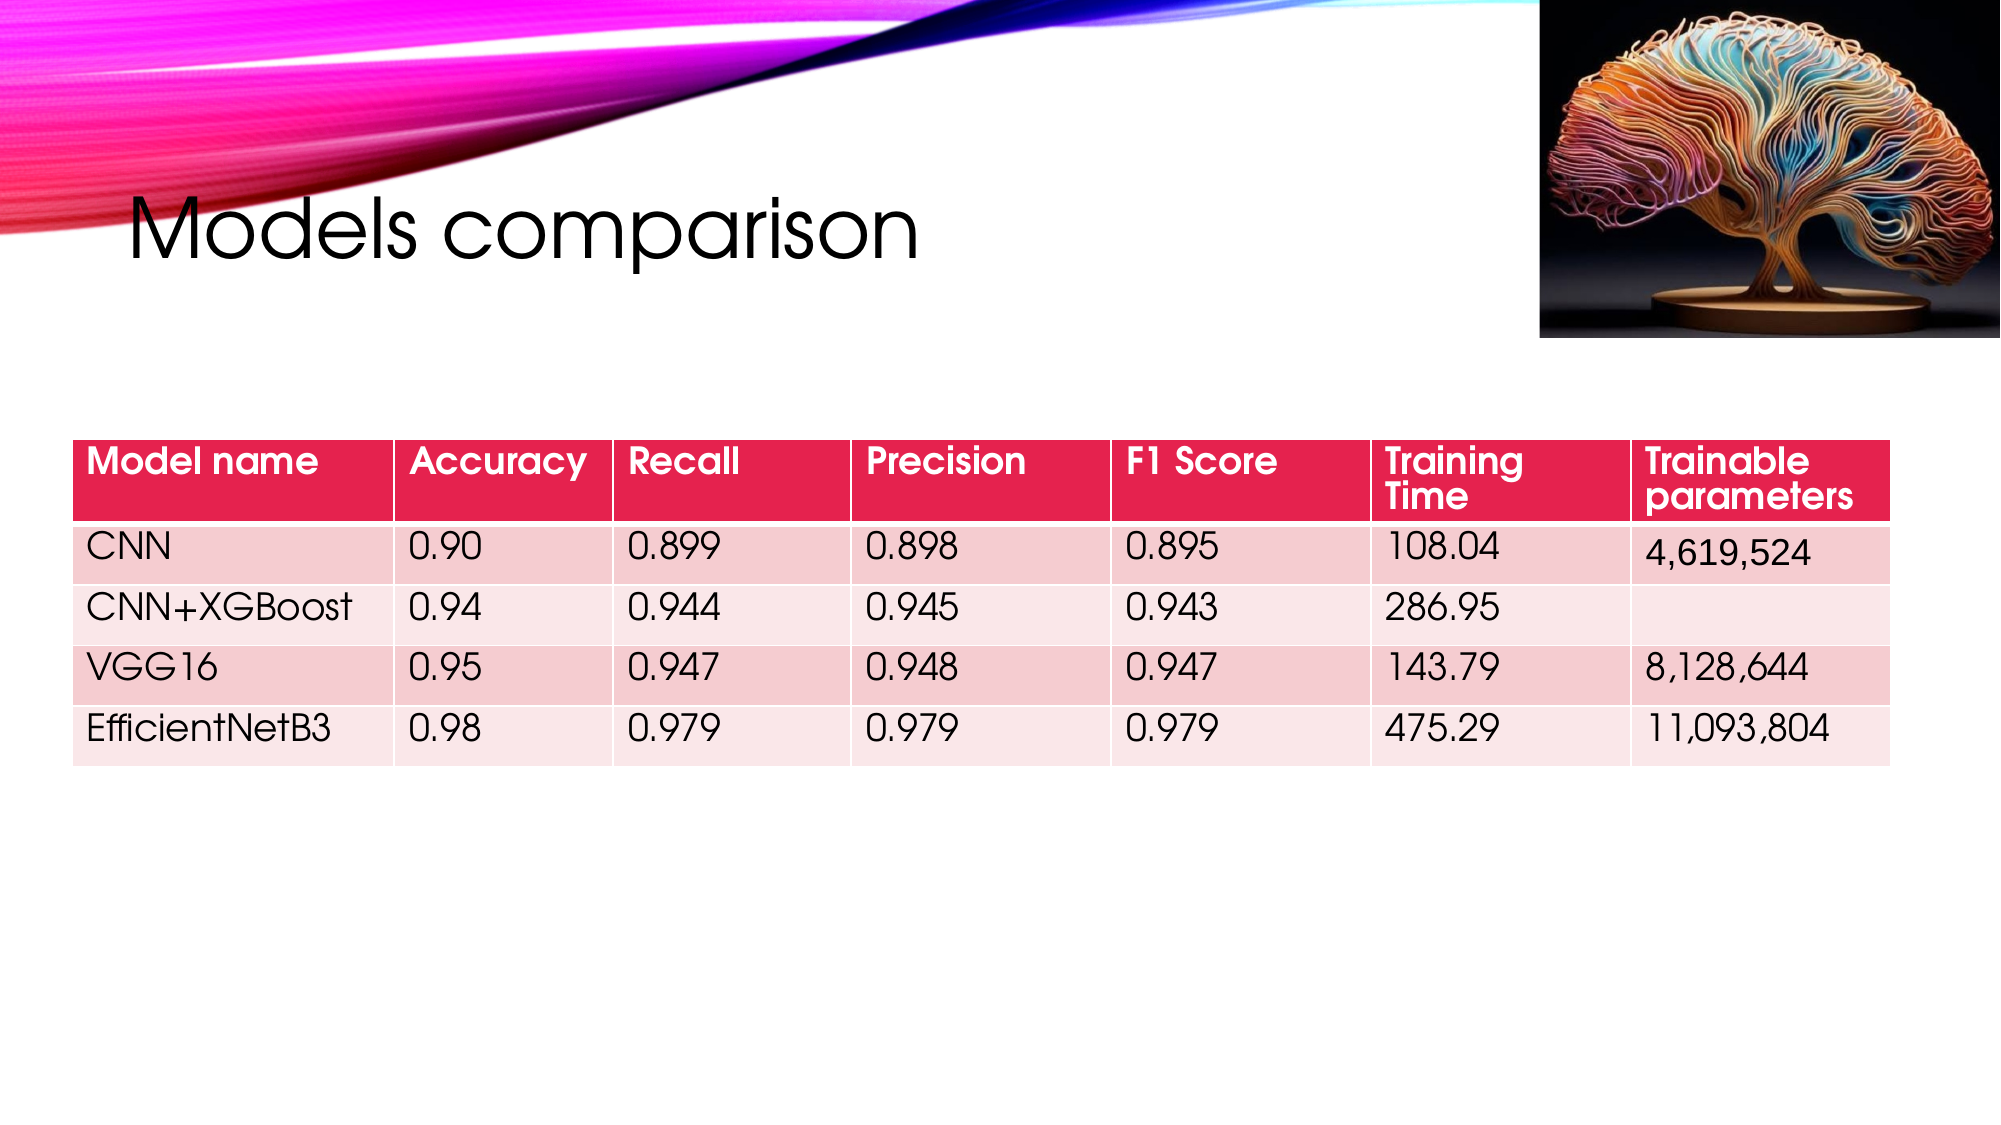

# Models comparison
| Model name | Accuracy | Recall | Precision | F1 Score | Training Time | Trainable parameters |
| --- | --- | --- | --- | --- | --- | --- |
| CNN | 0.90 | 0.899 | 0.898 | 0.895 | 108.04 | 4,619,524 |
| CNN+XGBoost | 0.94 | 0.944 | 0.945 | 0.943 | 286.95 |  |
| VGG16 | 0.95 | 0.947 | 0.948 | 0.947 | 143.79 | 8,128,644 |
| EfficientNetB3 | 0.98 | 0.979 | 0.979 | 0.979 | 475.29 | 11,093,804 |